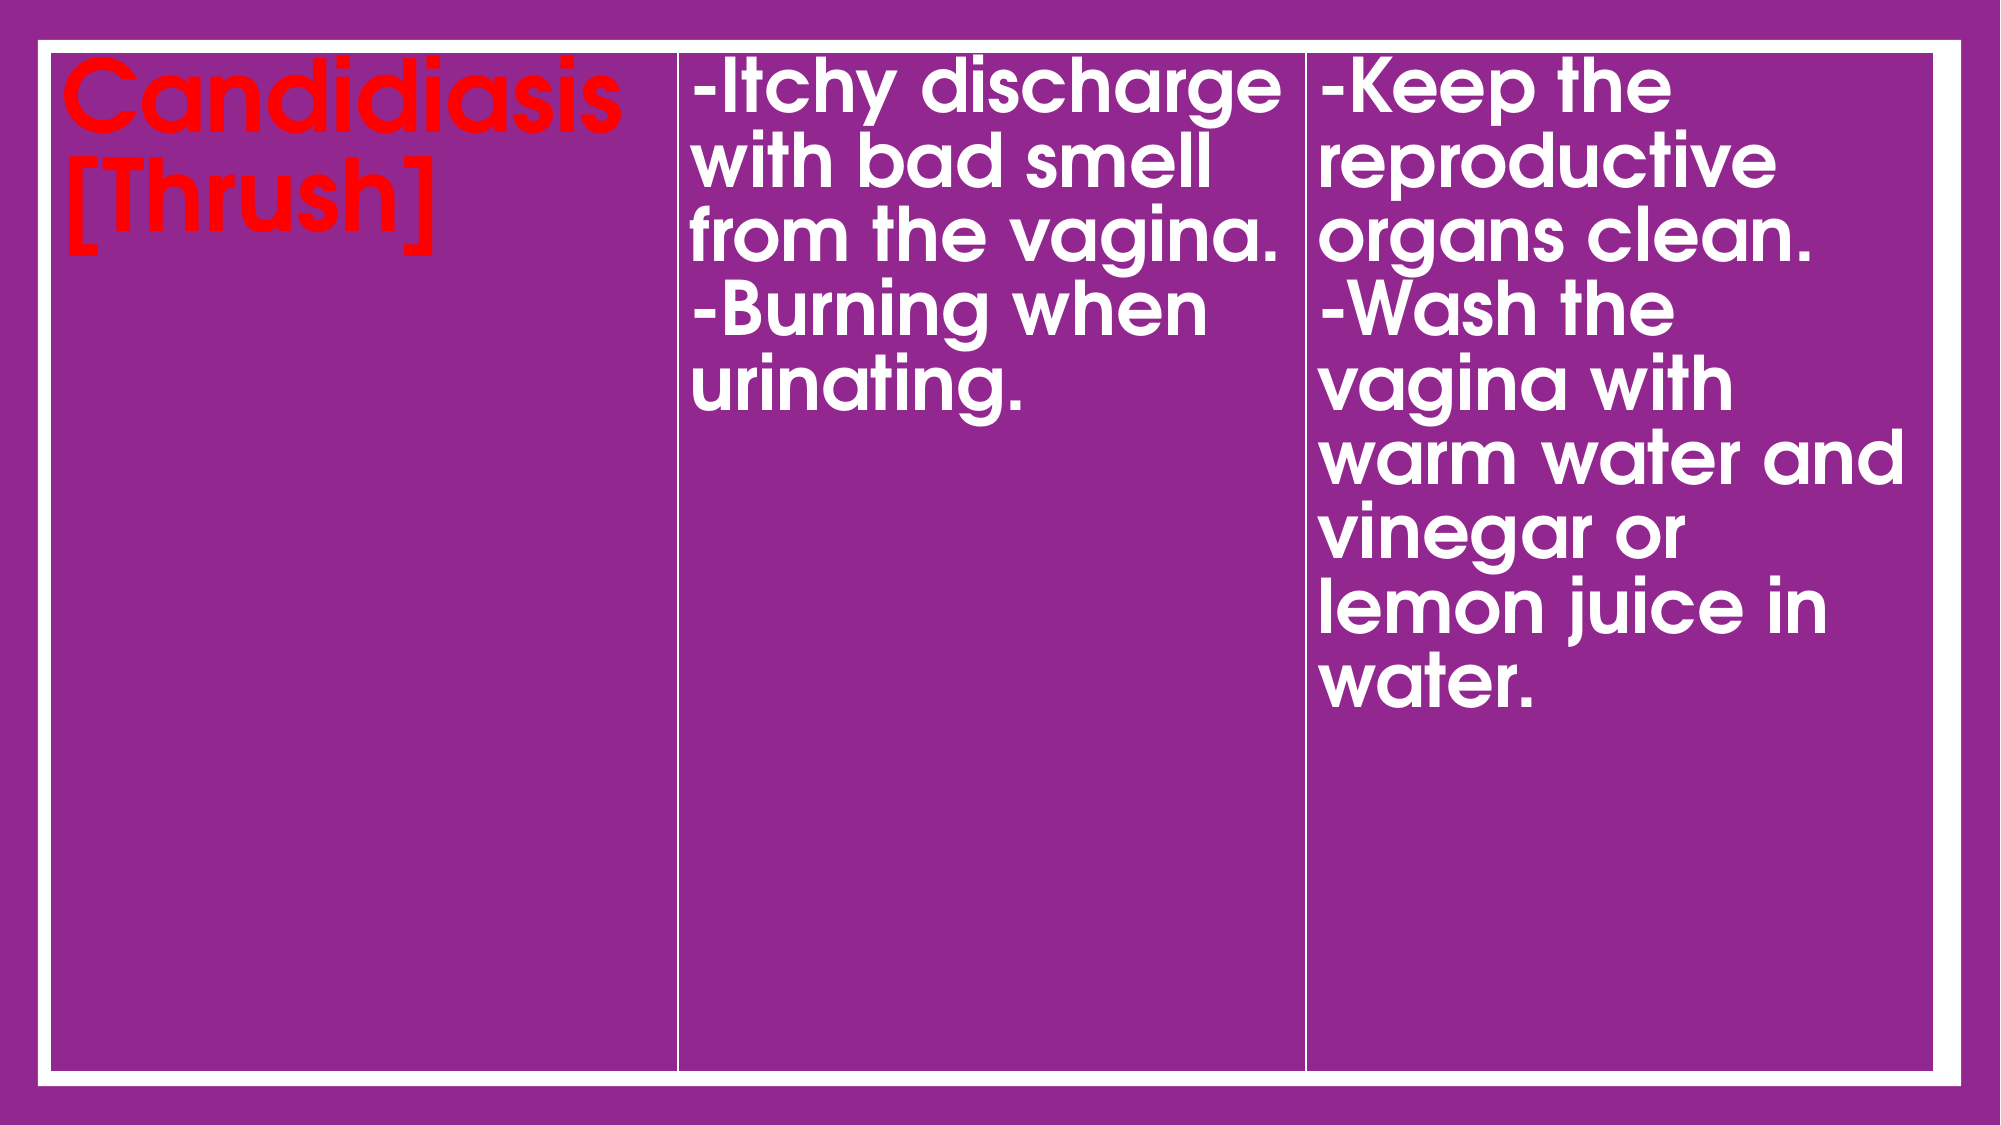

| Candidiasis [Thrush] | -Itchy discharge with bad smell from the vagina. -Burning when urinating. | -Keep the reproductive organs clean. -Wash the vagina with warm water and vinegar or lemon juice in water. |
| --- | --- | --- |